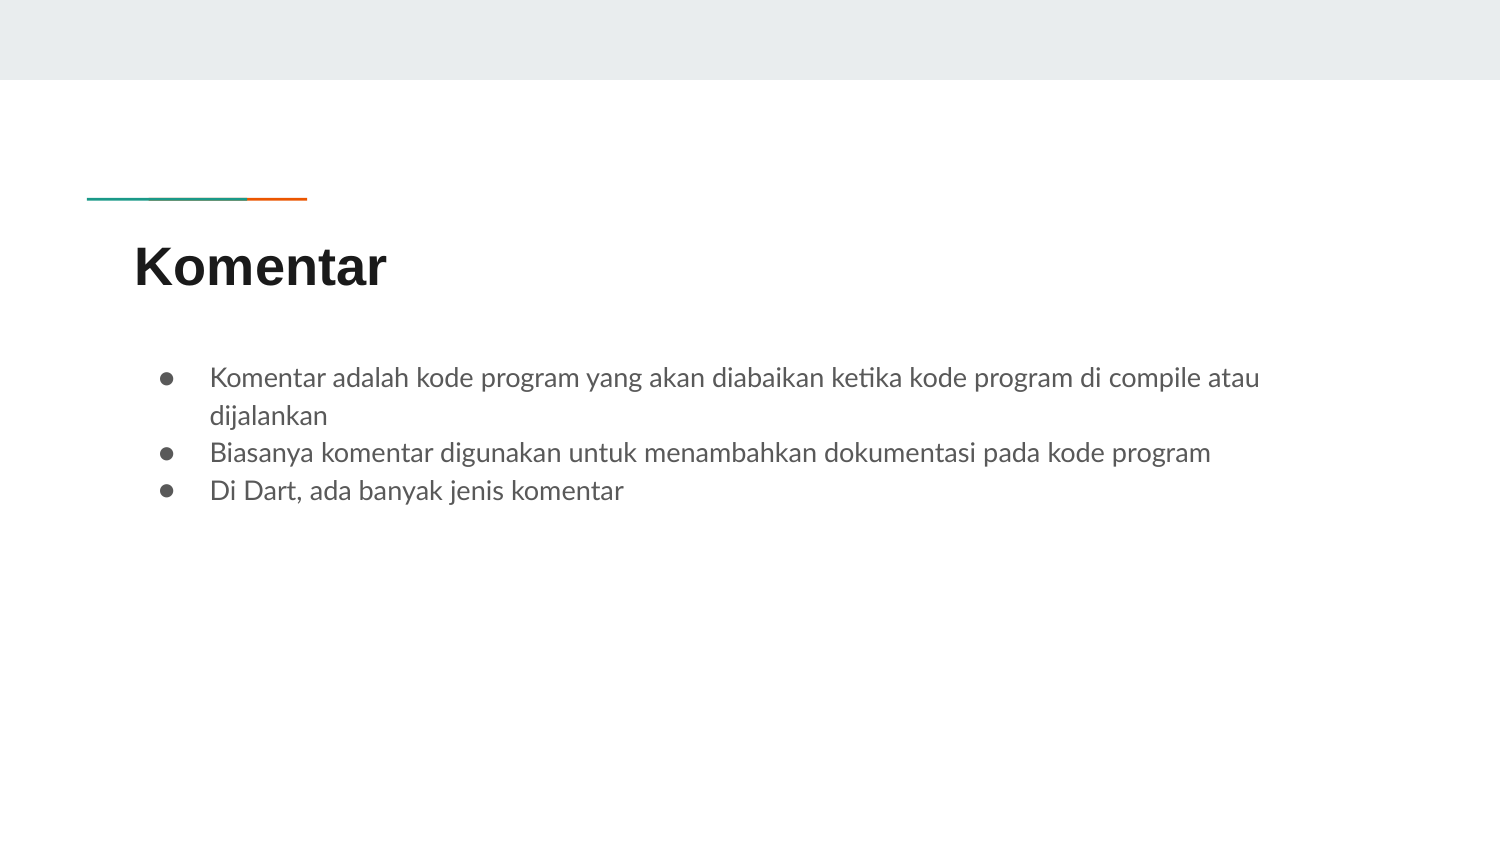

# Komentar
Komentar adalah kode program yang akan diabaikan ketika kode program di compile atau dijalankan
Biasanya komentar digunakan untuk menambahkan dokumentasi pada kode program
Di Dart, ada banyak jenis komentar